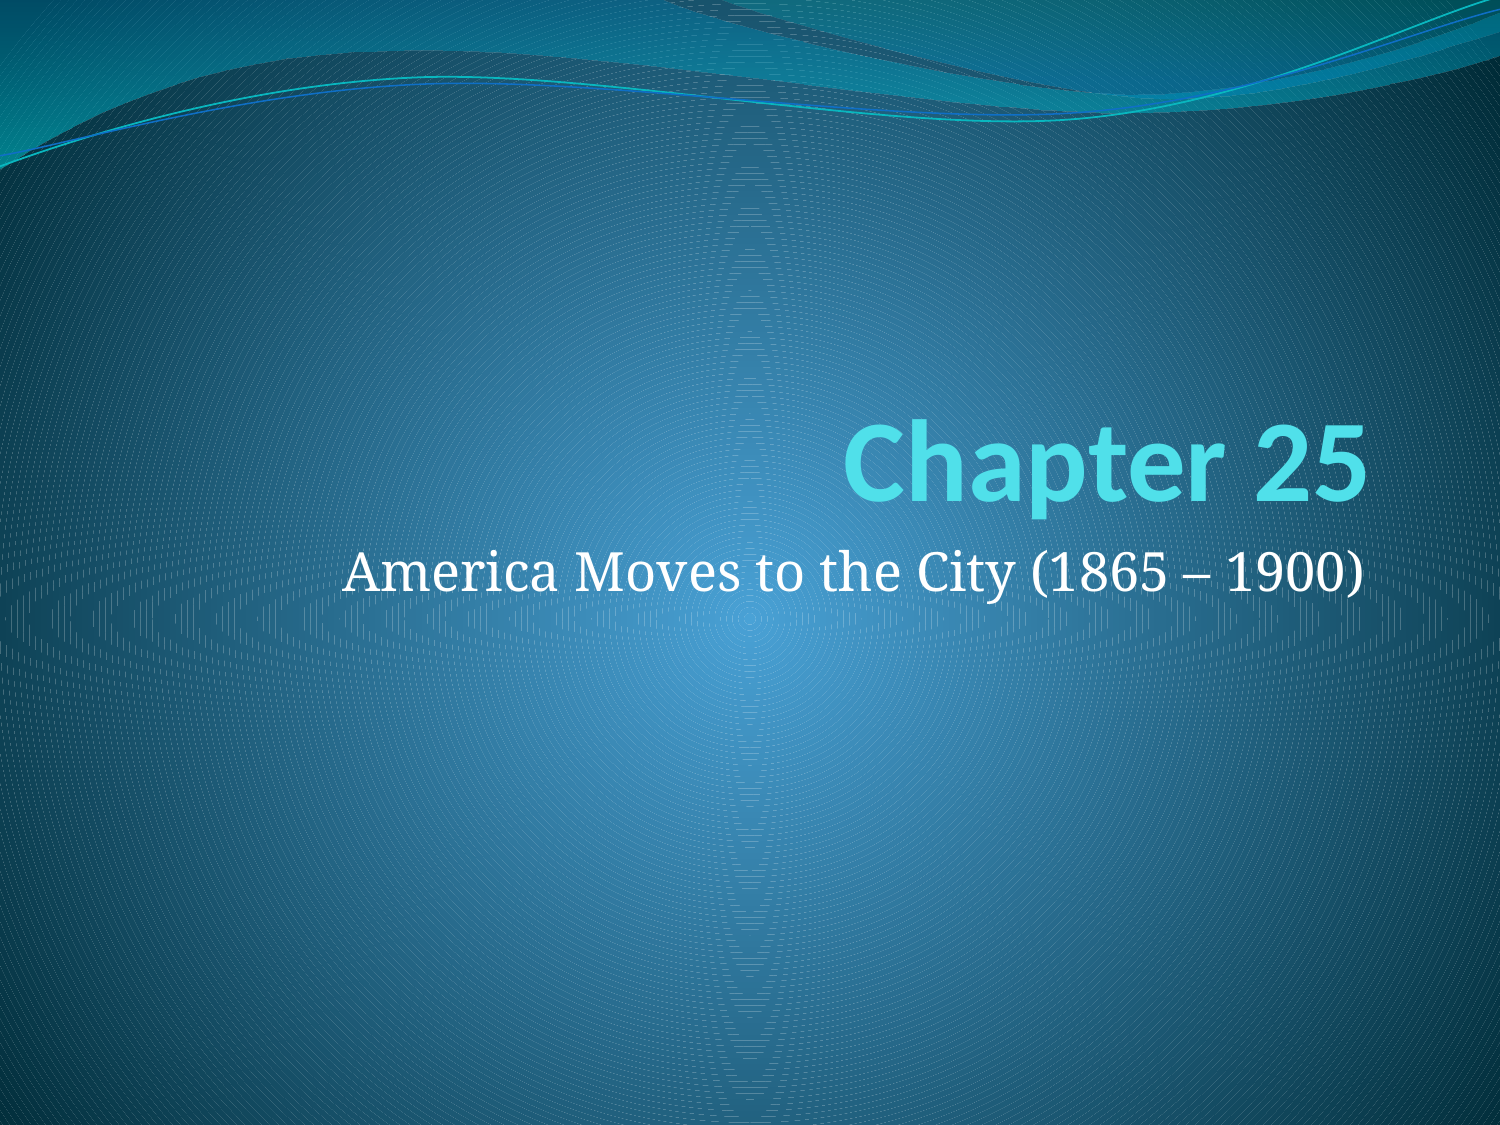

# Chapter 25
America Moves to the City (1865 – 1900)